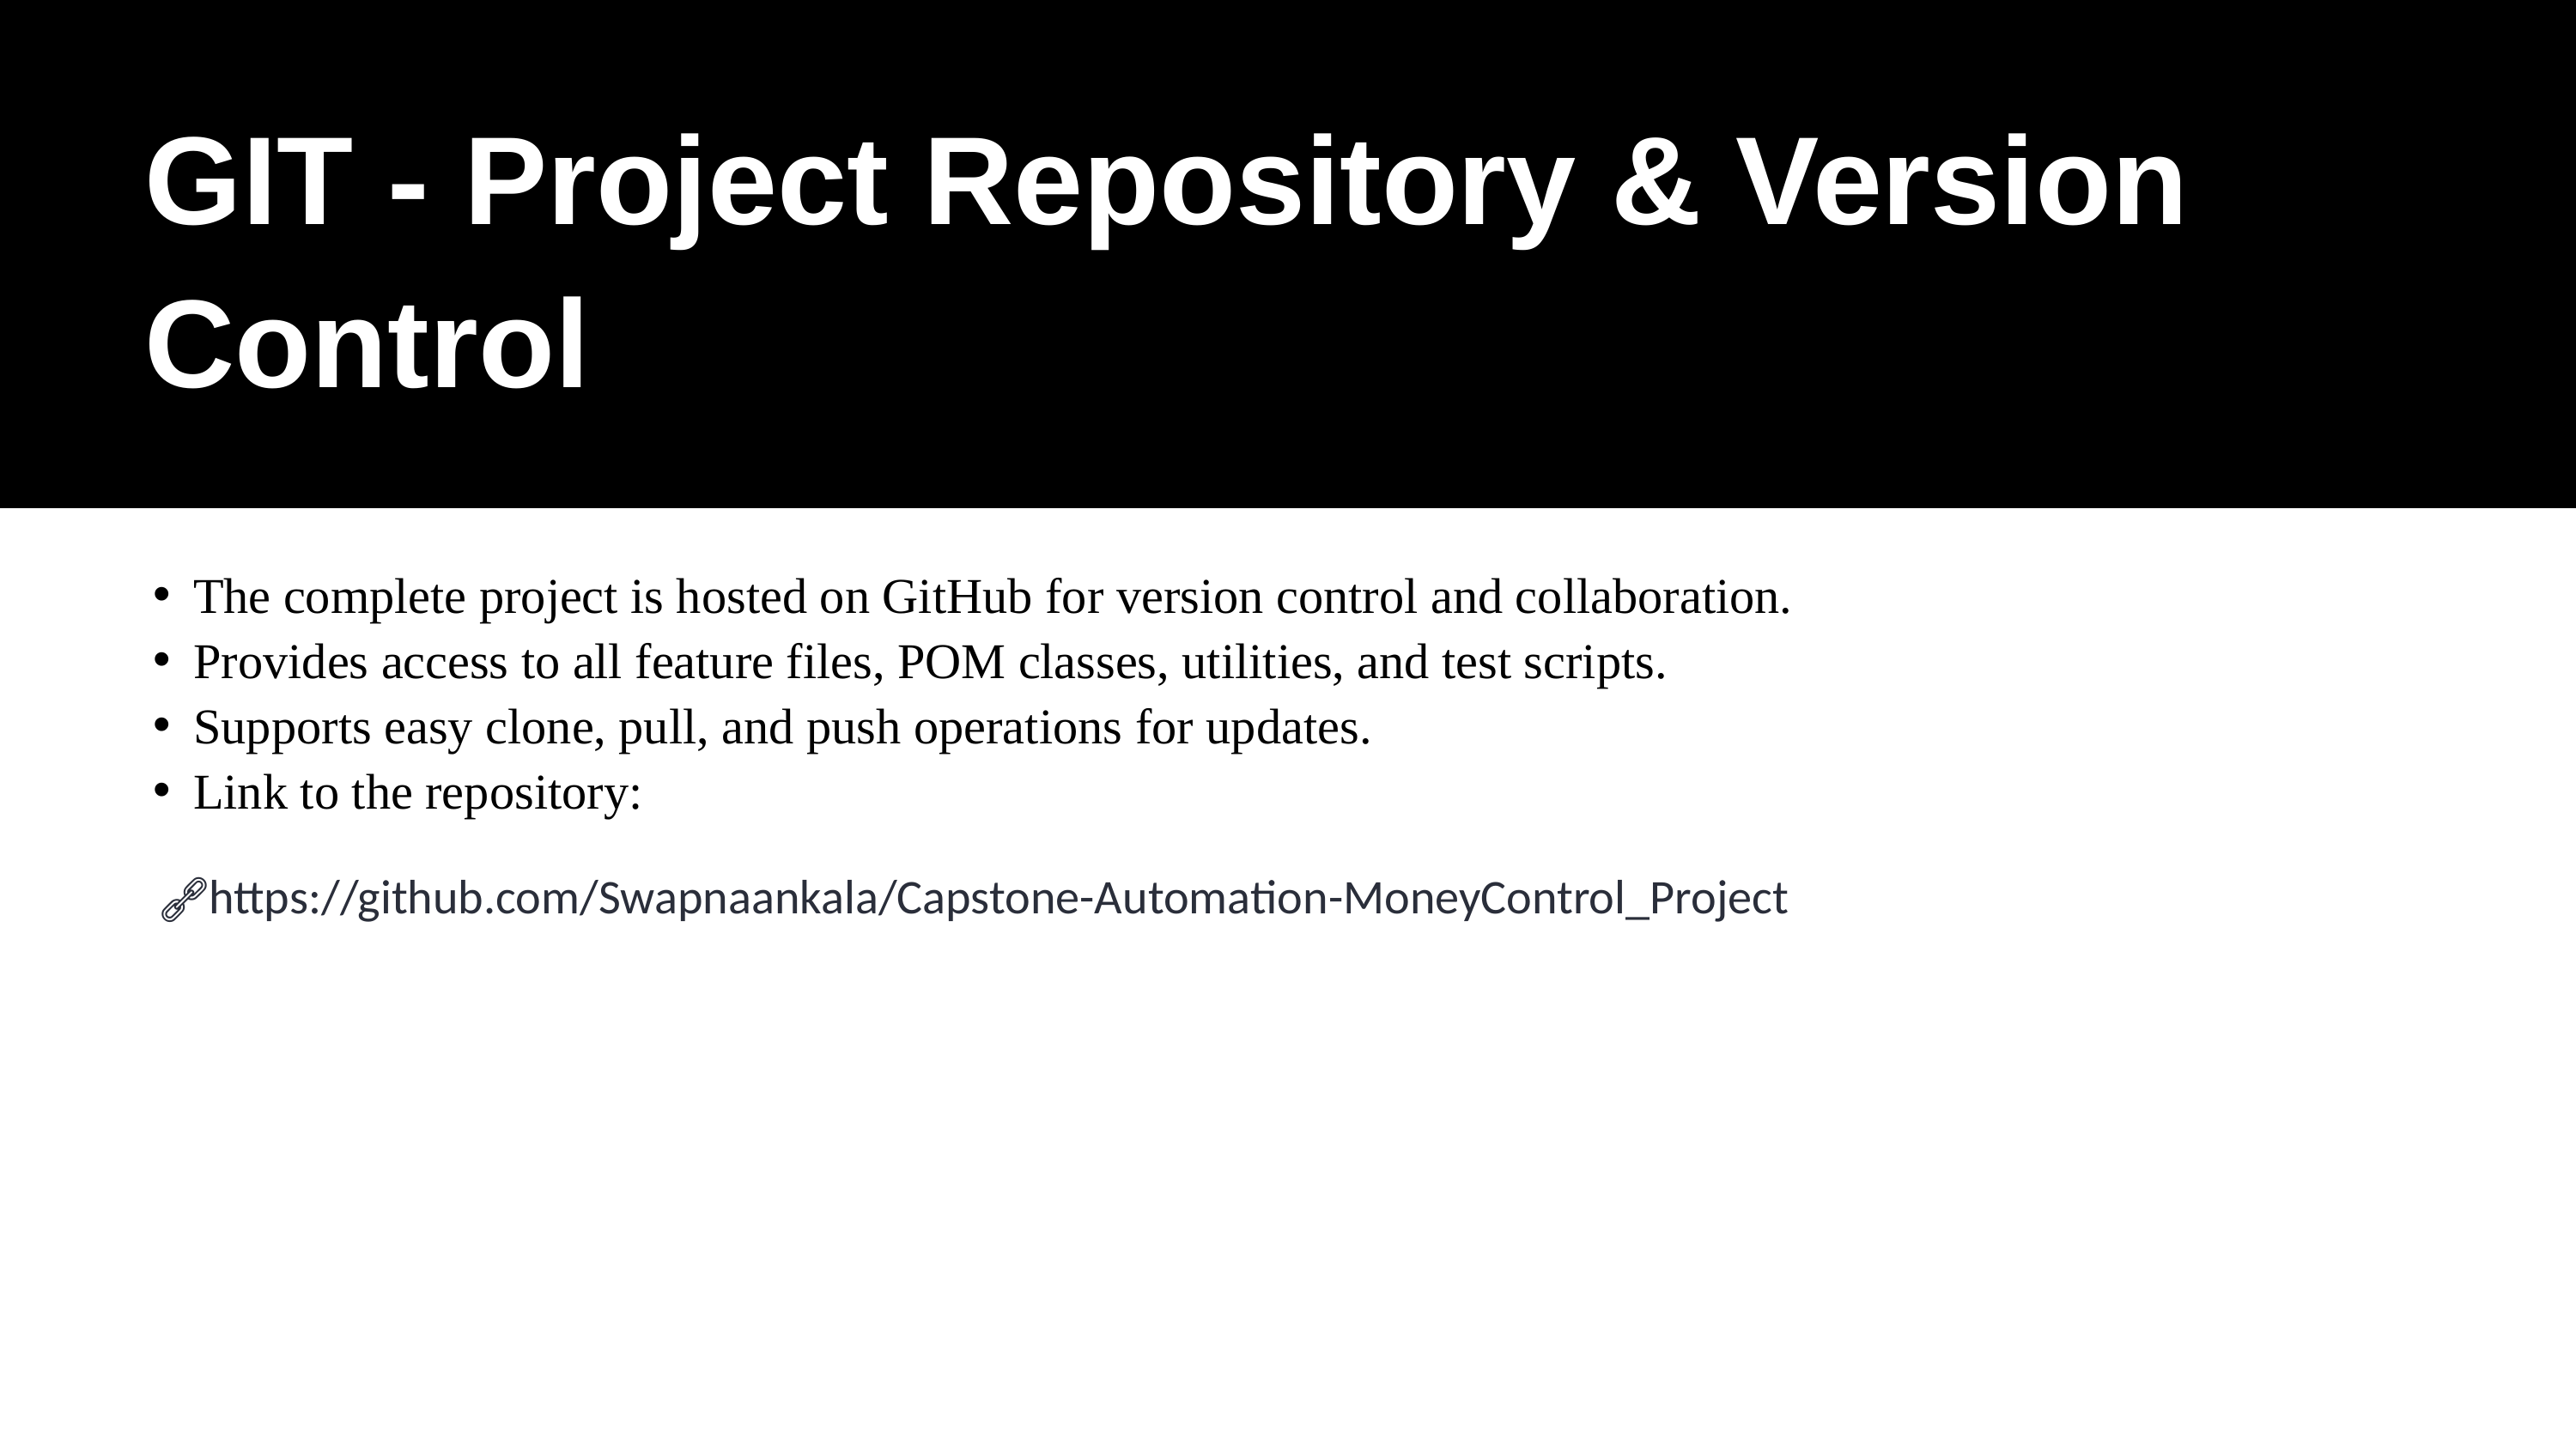

GIT - Project Repository & Version Control

The complete project is hosted on GitHub for version control and collaboration.
Provides access to all feature files, POM classes, utilities, and test scripts.
Supports easy clone, pull, and push operations for updates.
Link to the repository:

🔗https://github.com/Swapnaankala/Capstone-Automation-MoneyControl_Project